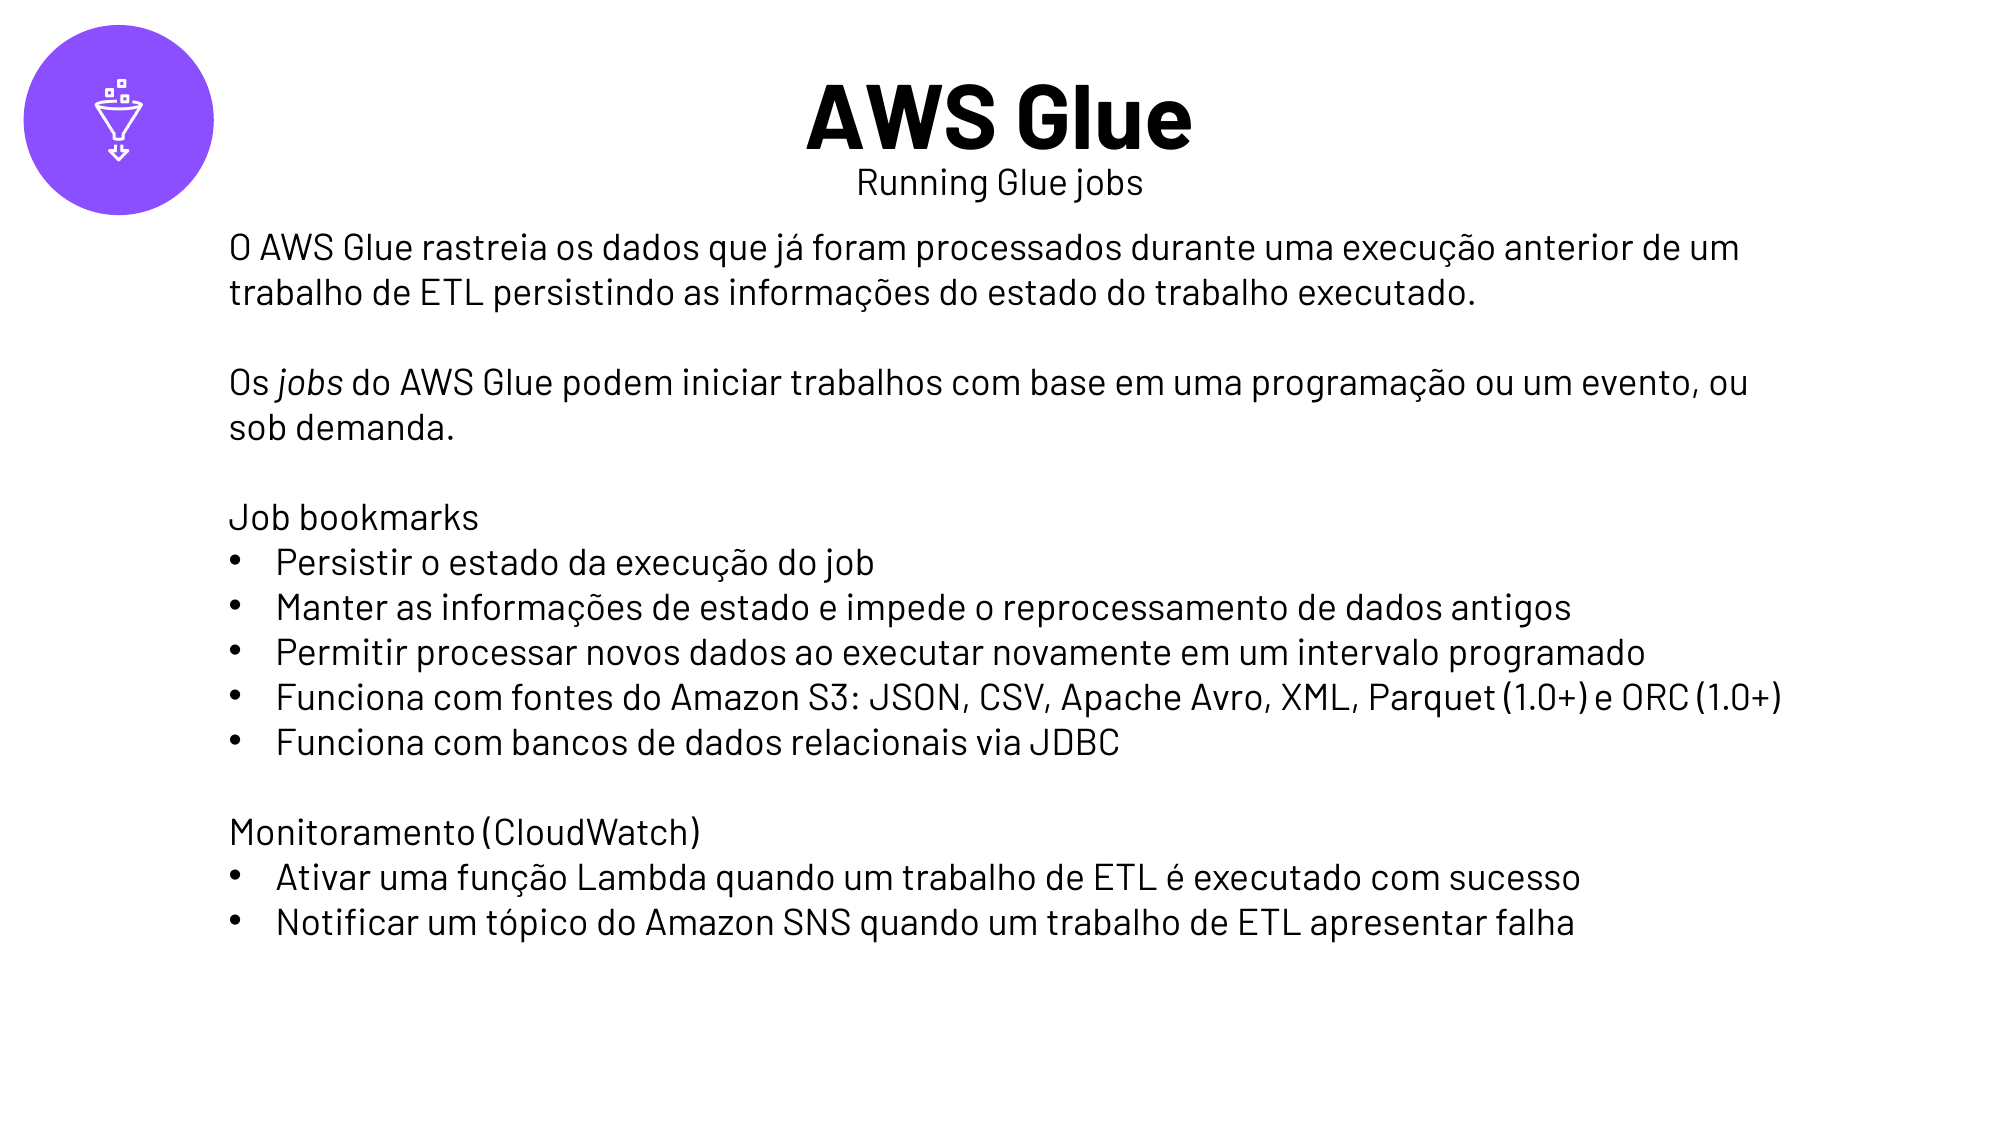

# AWS Glue

Running Glue jobs
O AWS Glue rastreia os dados que já foram processados durante uma execução anterior de um trabalho de ETL persistindo as informações do estado do trabalho executado.

Os jobs do AWS Glue podem iniciar trabalhos com base em uma programação ou um evento, ou sob demanda.

Job bookmarks
Persistir o estado da execução do job
Manter as informações de estado e impede o reprocessamento de dados antigos
Permitir processar novos dados ao executar novamente em um intervalo programado
Funciona com fontes do Amazon S3: JSON, CSV, Apache Avro, XML, Parquet (1.0+) e ORC (1.0+)
Funciona com bancos de dados relacionais via JDBC

Monitoramento (CloudWatch)
Ativar uma função Lambda quando um trabalho de ETL é executado com sucesso
Notificar um tópico do Amazon SNS quando um trabalho de ETL apresentar falha